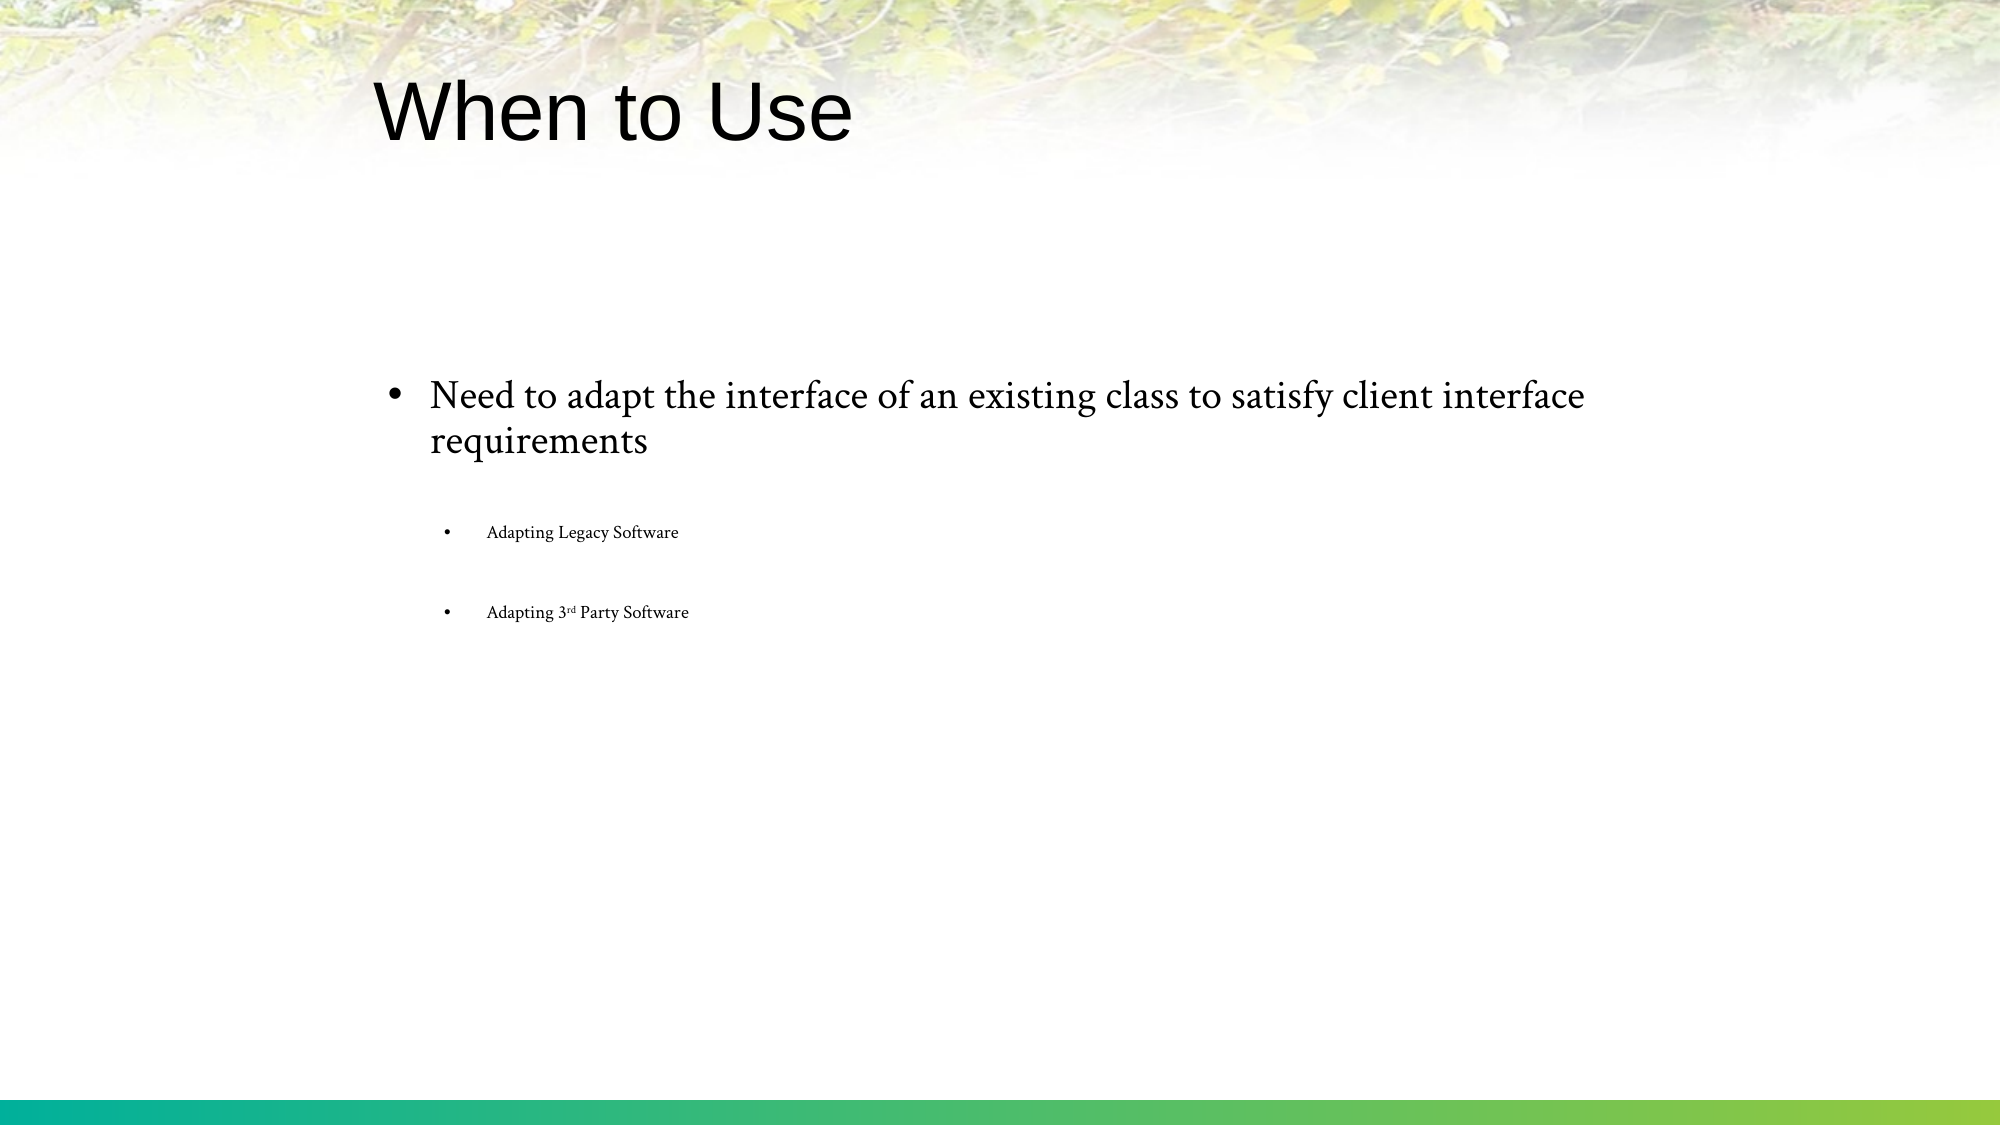

# When to Use

Need to adapt the interface of an existing class to satisfy client interface requirements

Adapting Legacy Software

Adapting 3rd Party Software